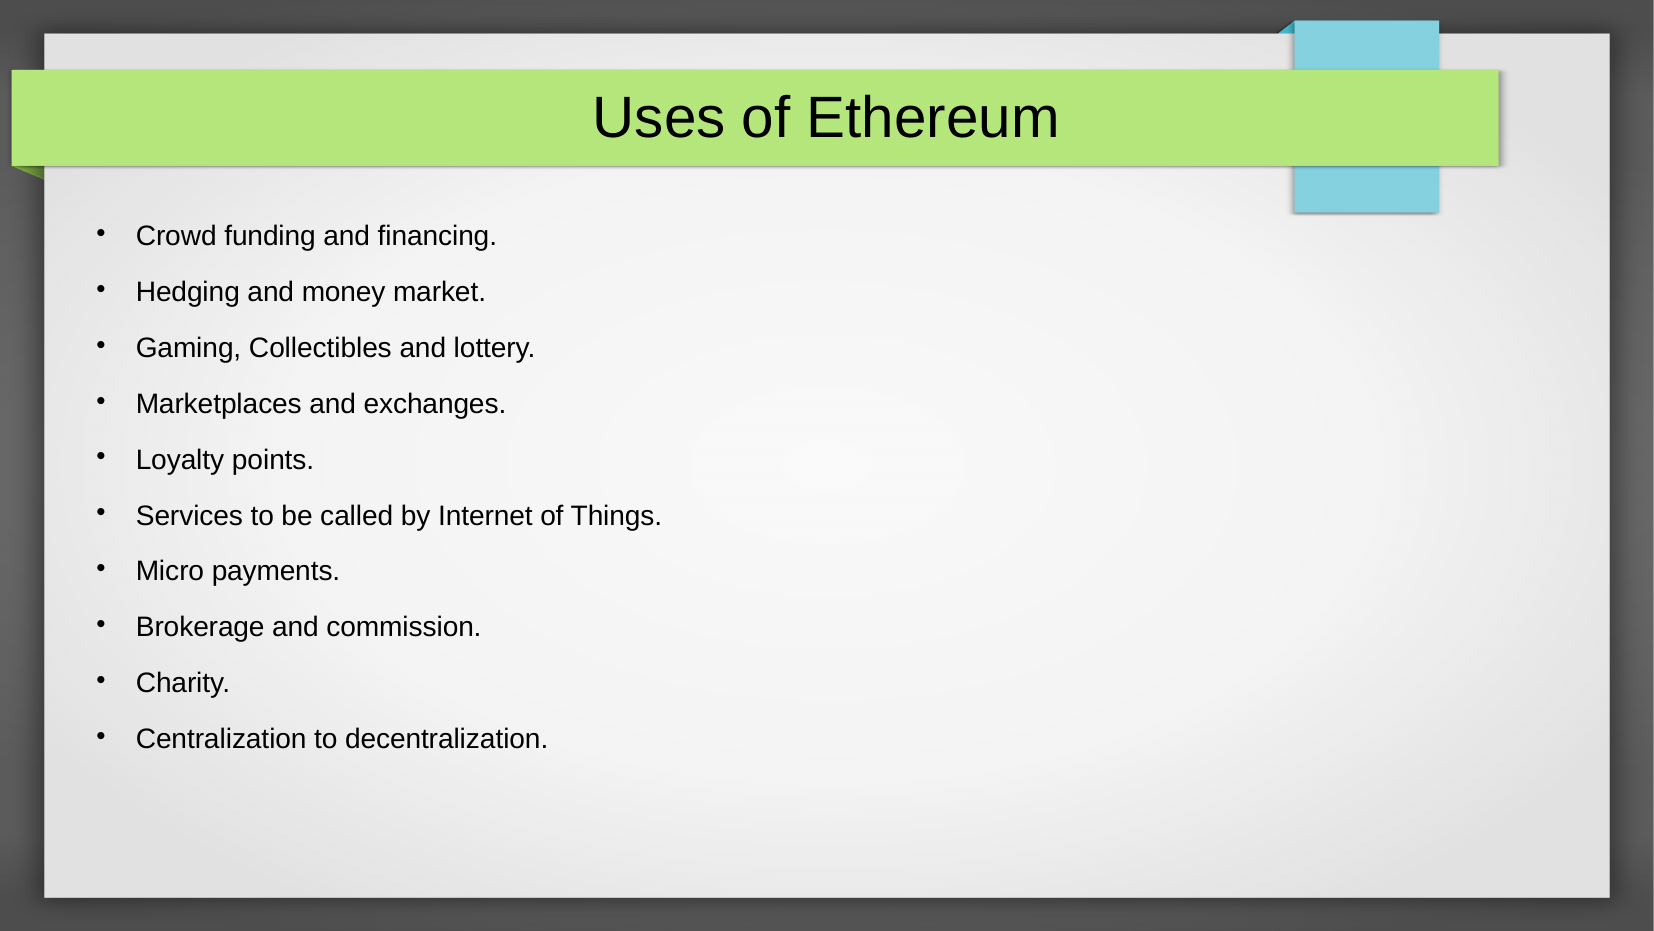

Uses of Ethereum
Crowd funding and financing.
Hedging and money market.
Gaming, Collectibles and lottery.
Marketplaces and exchanges.
Loyalty points.
Services to be called by Internet of Things.
Micro payments.
Brokerage and commission.
Charity.
Centralization to decentralization.